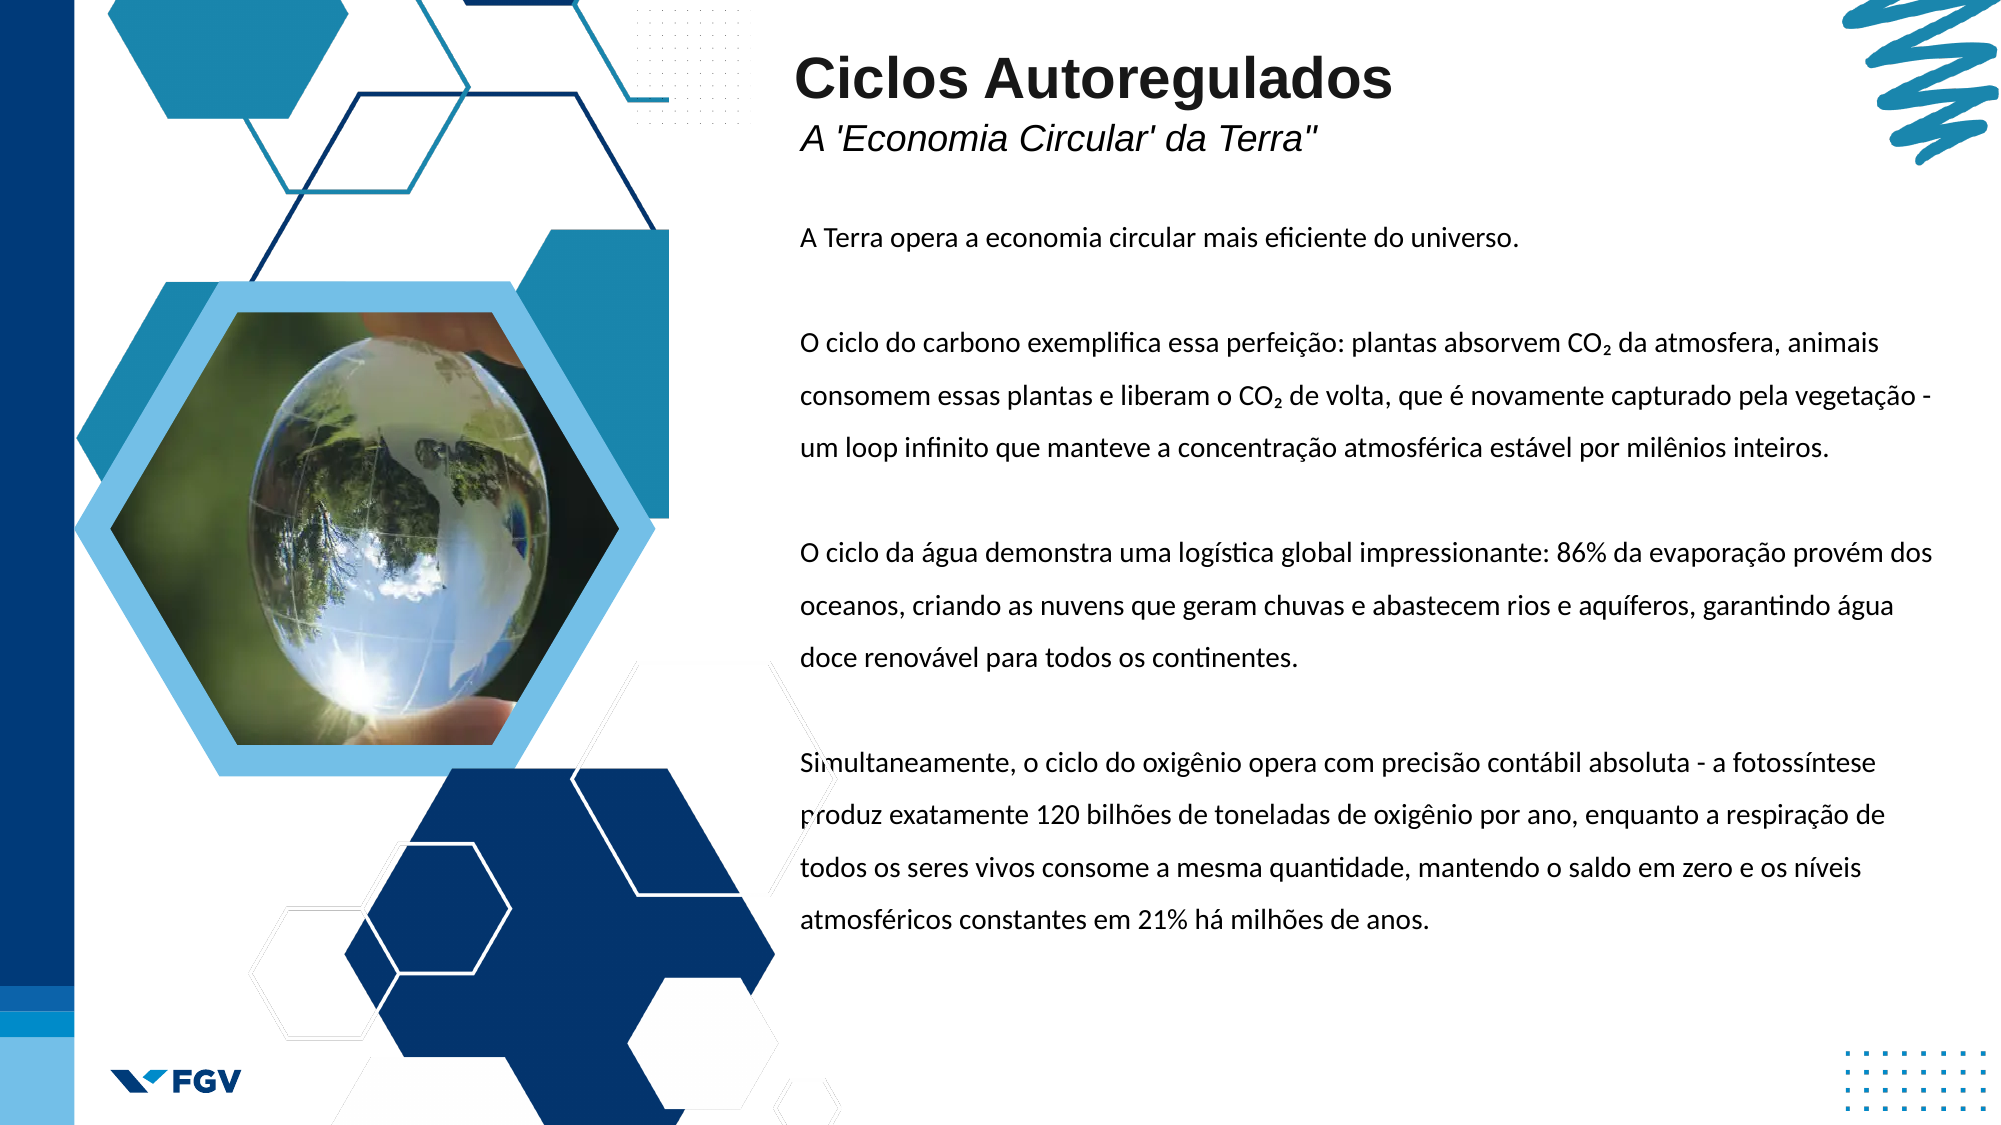

Ciclos Autoregulados
A 'Economia Circular' da Terra"
A Terra opera a economia circular mais eficiente do universo.

O ciclo do carbono exemplifica essa perfeição: plantas absorvem CO₂ da atmosfera, animais consomem essas plantas e liberam o CO₂ de volta, que é novamente capturado pela vegetação - um loop infinito que manteve a concentração atmosférica estável por milênios inteiros.

O ciclo da água demonstra uma logística global impressionante: 86% da evaporação provém dos oceanos, criando as nuvens que geram chuvas e abastecem rios e aquíferos, garantindo água doce renovável para todos os continentes.

Simultaneamente, o ciclo do oxigênio opera com precisão contábil absoluta - a fotossíntese produz exatamente 120 bilhões de toneladas de oxigênio por ano, enquanto a respiração de todos os seres vivos consome a mesma quantidade, mantendo o saldo em zero e os níveis atmosféricos constantes em 21% há milhões de anos.